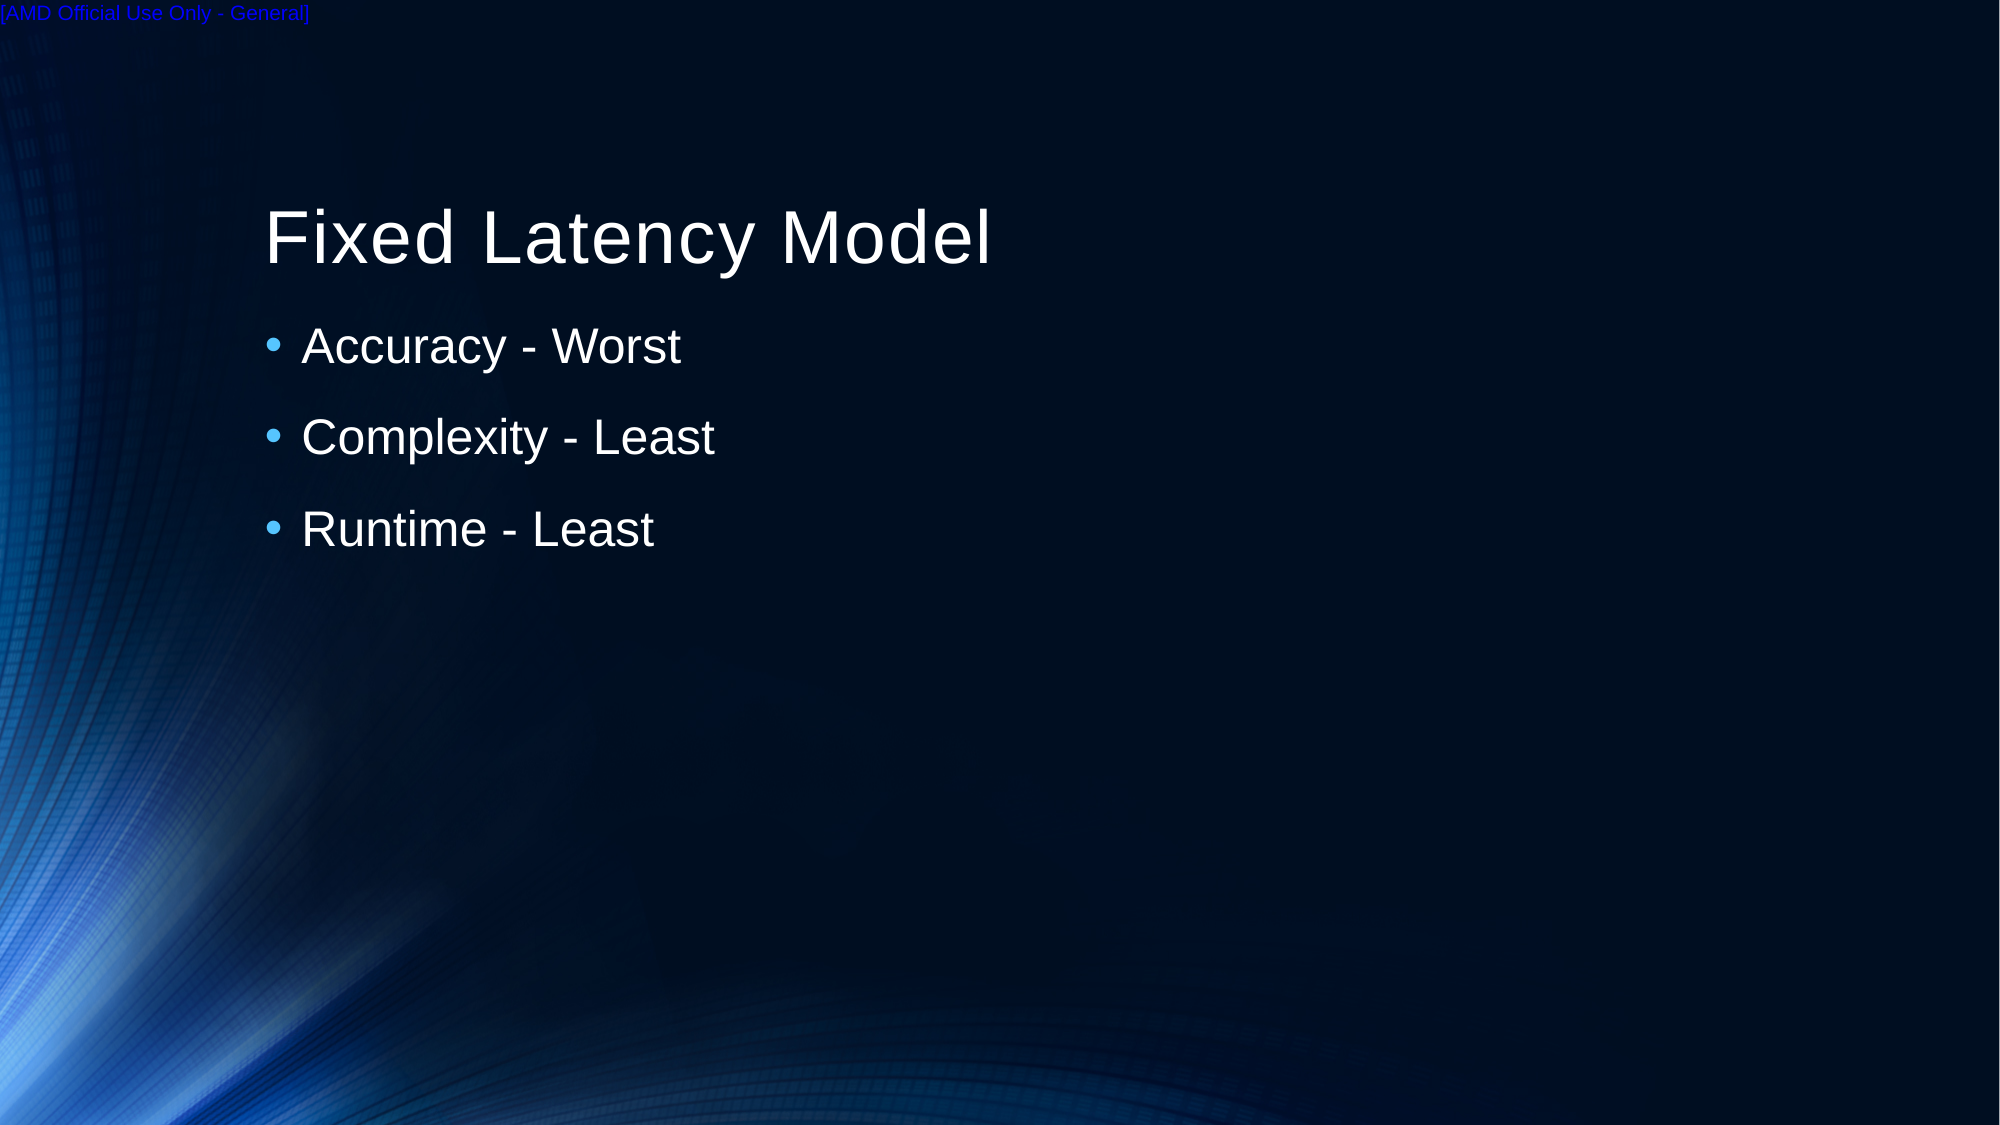

# Fixed Latency Model
Accuracy - Worst
Complexity - Least
Runtime - Least